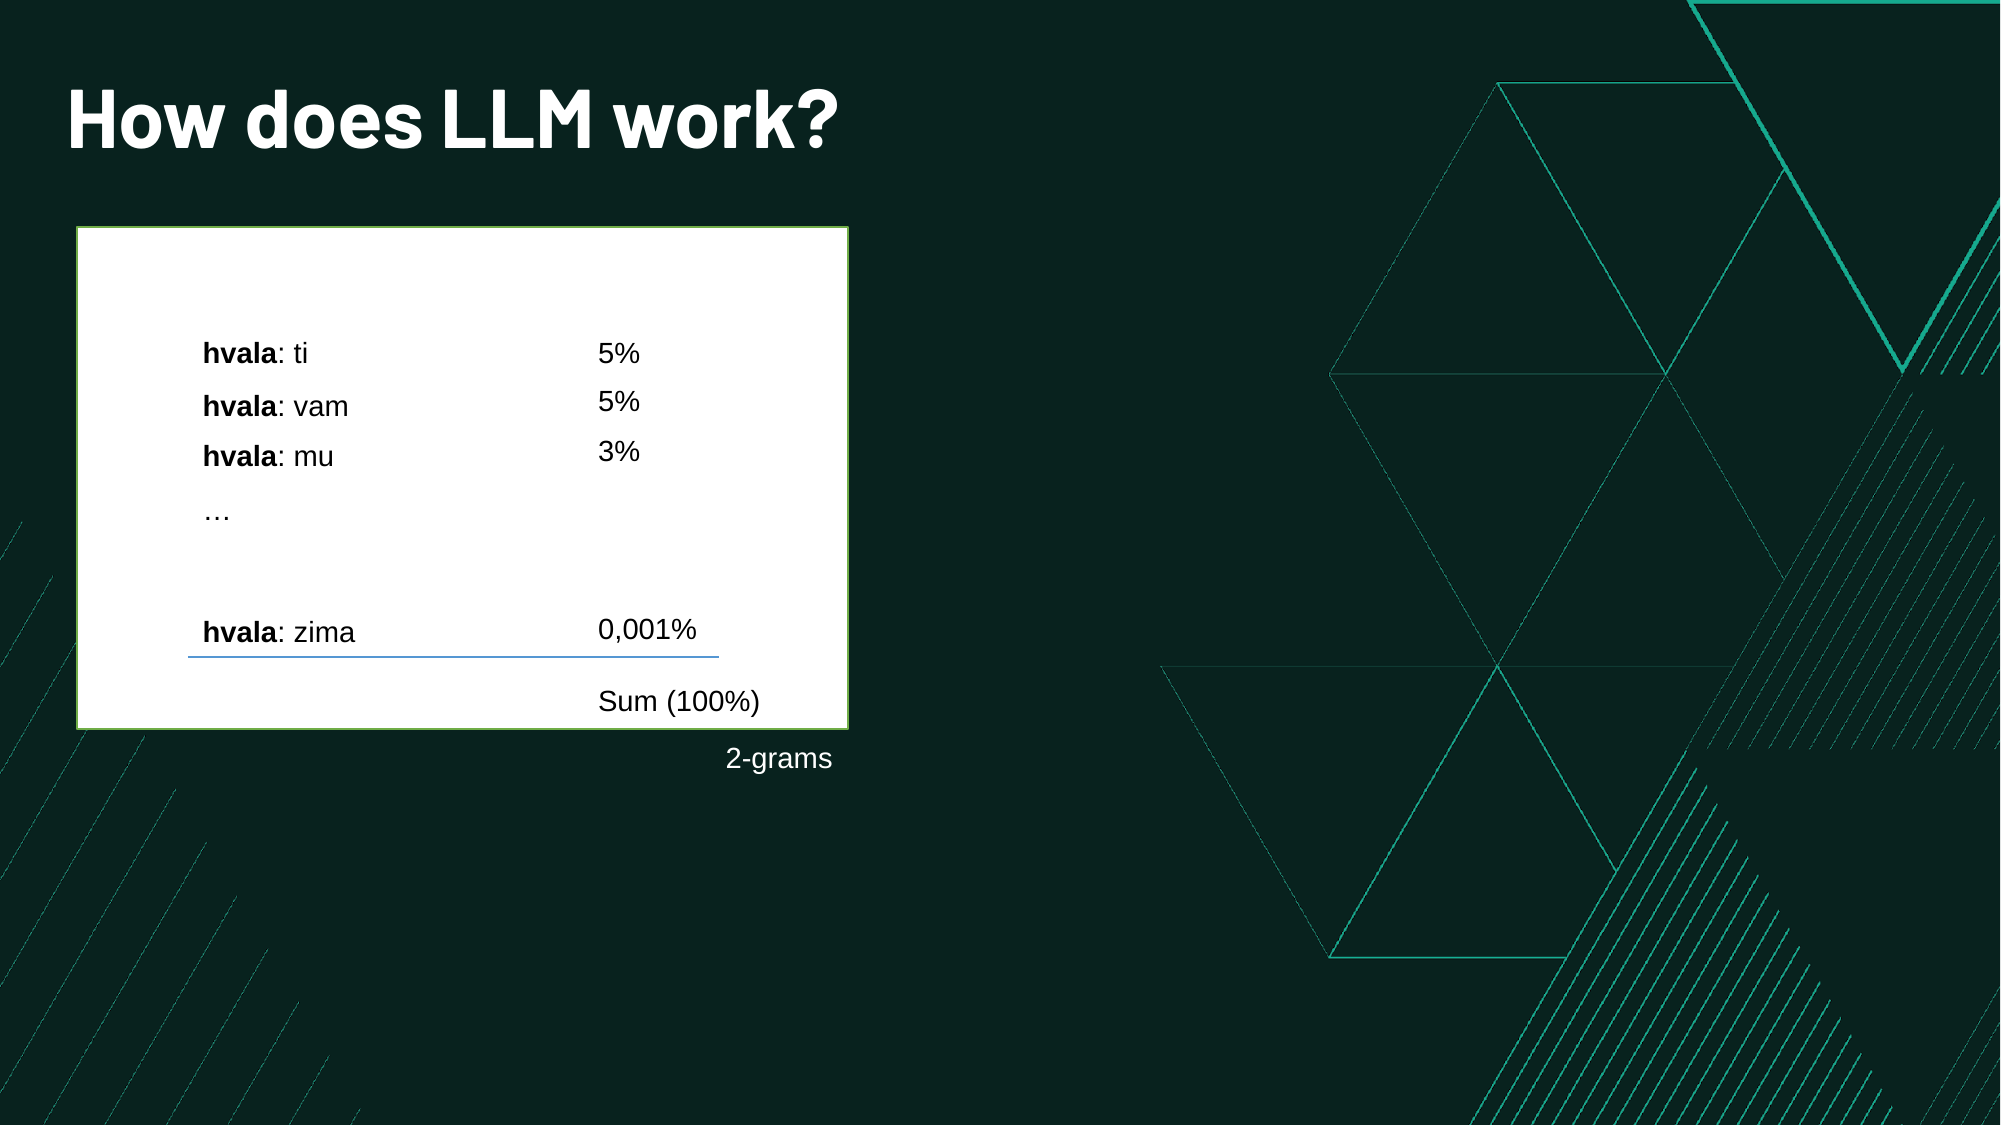

How does LLM work?

5%
hvala: ti
5%
hvala: vam
3%
hvala: mu
…
0,001%
hvala: zima
Sum (100%)
2-grams